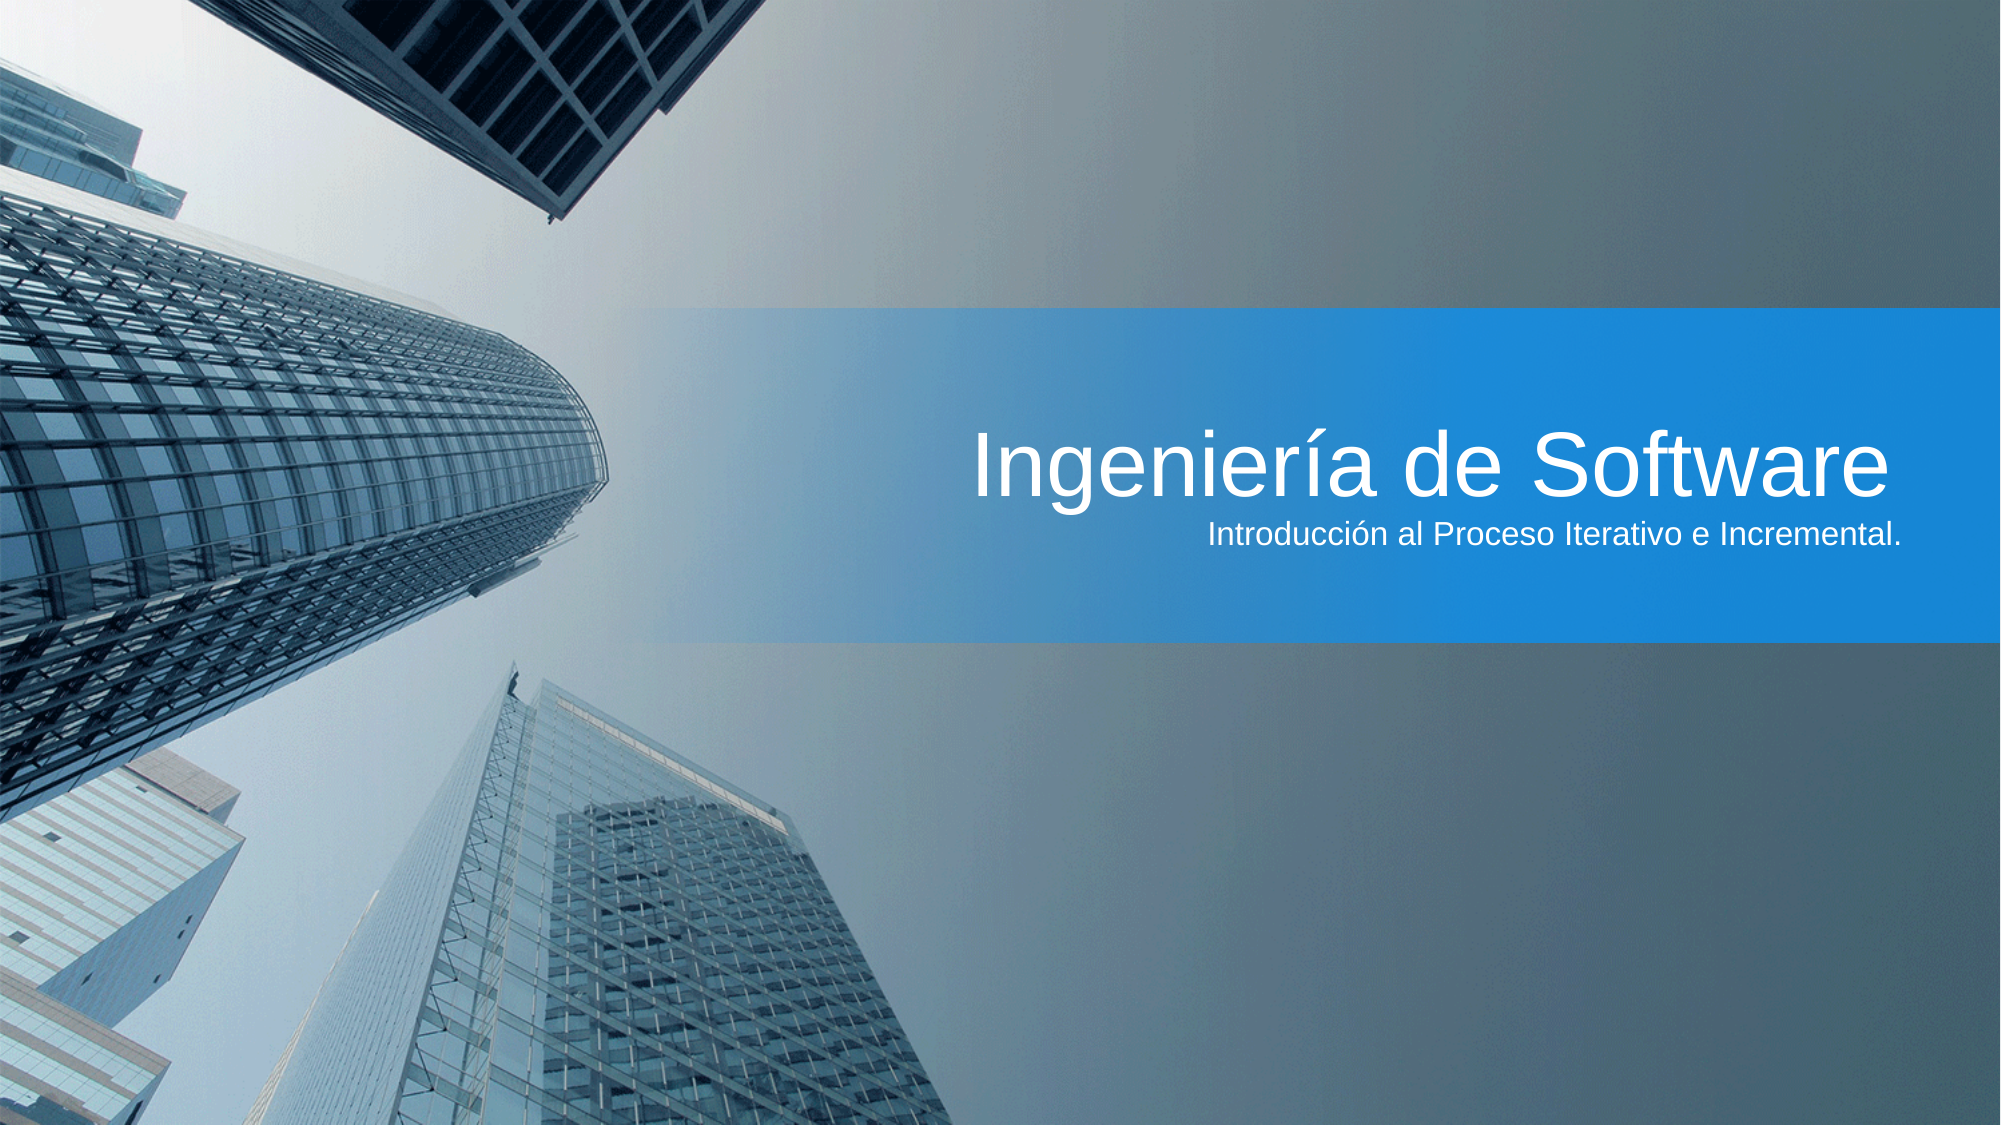

Ingeniería de Software
Introducción al Proceso Iterativo e Incremental.